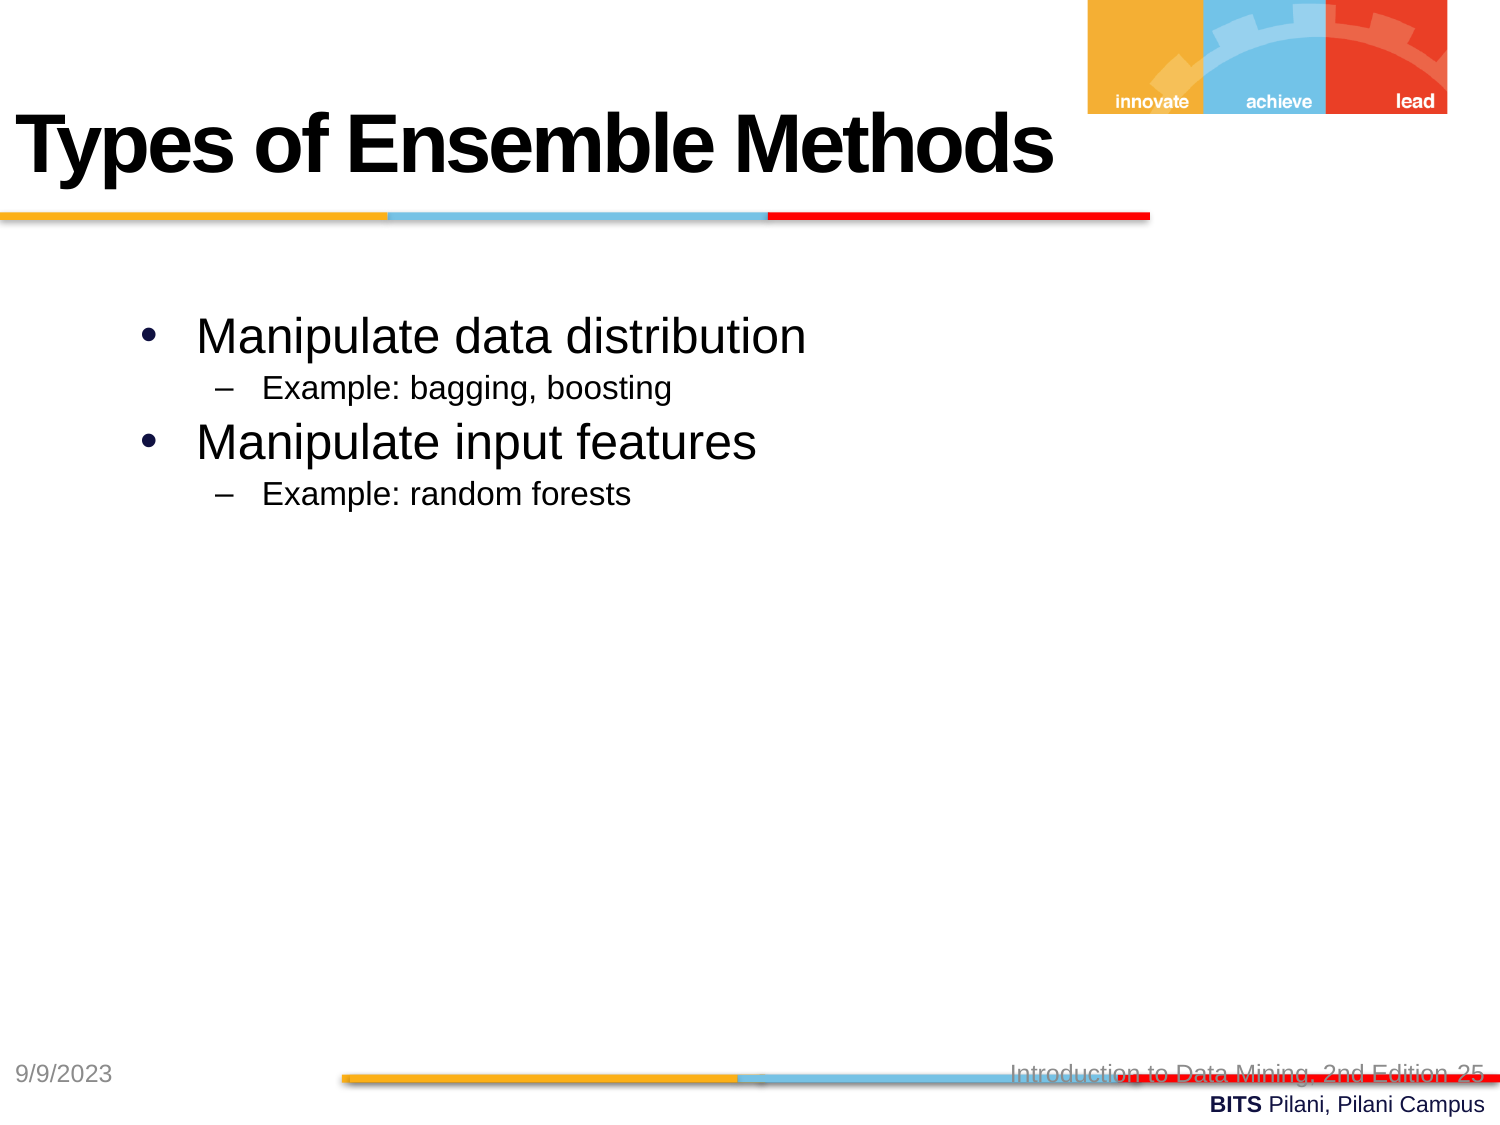

Types of Ensemble Methods

Manipulate data distribution
Example: bagging, boosting
Manipulate input features
Example: random forests
9/9/2023
Introduction to Data Mining, 2nd Edition
25